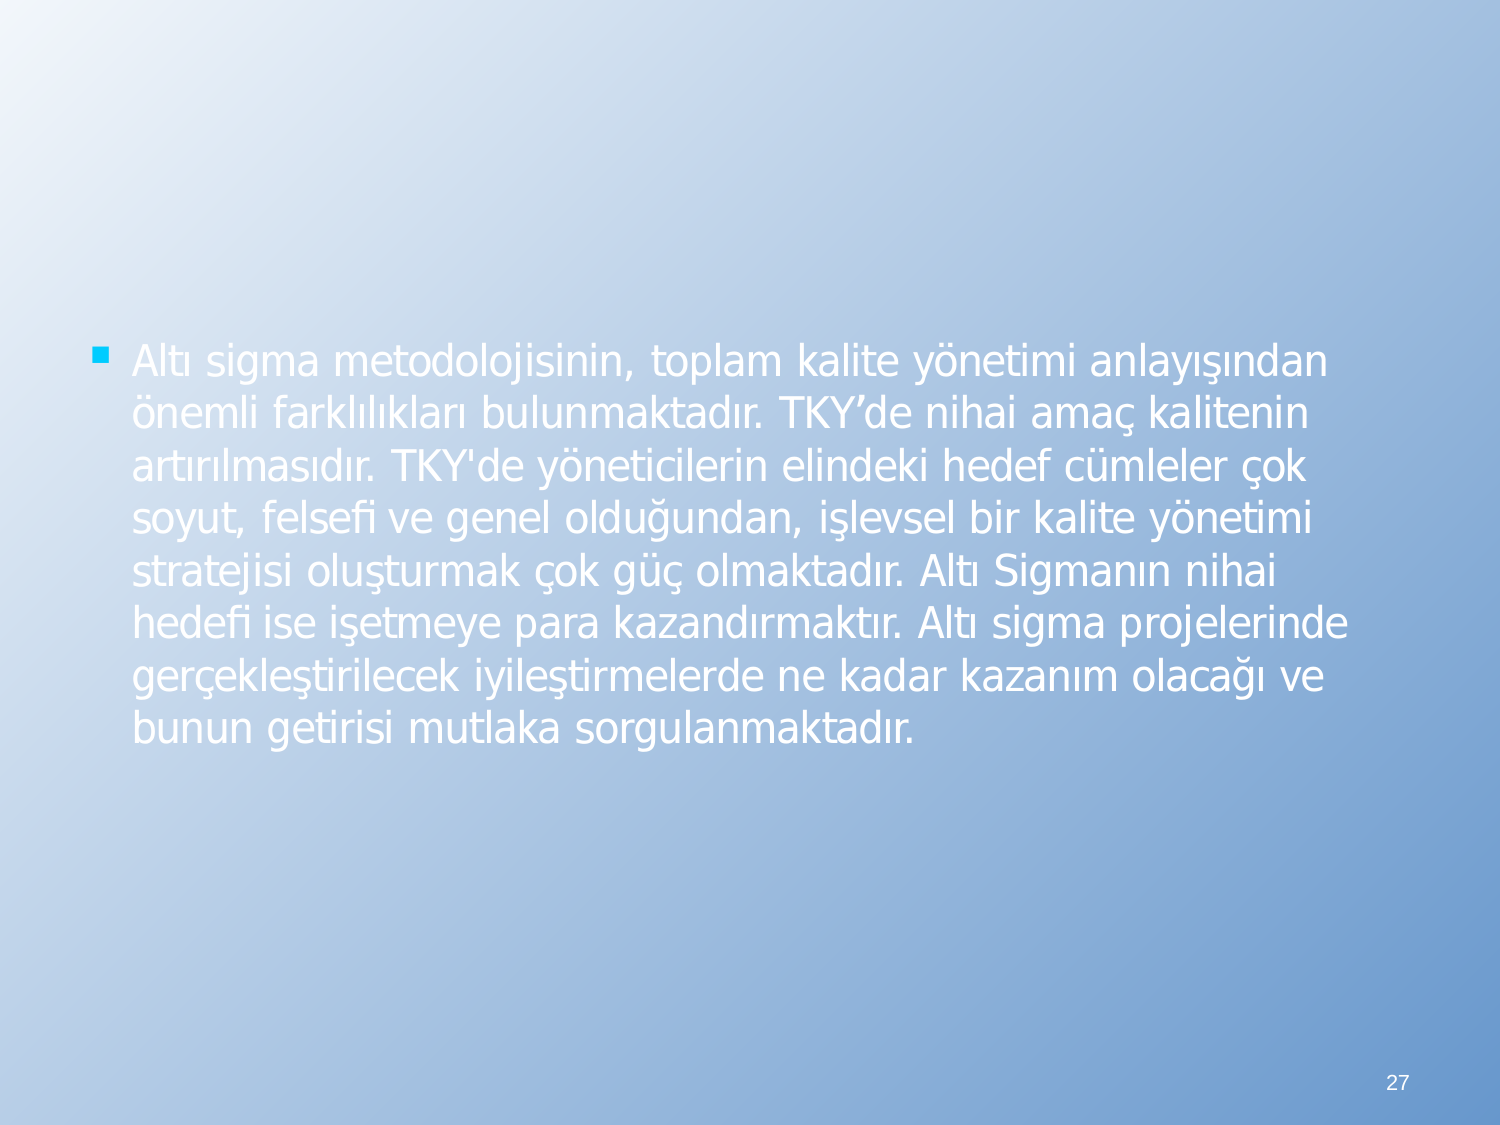

Altı sigma metodolojisinin, toplam kalite yönetimi anlayışından önemli farklılıkları bulunmaktadır. TKY’de nihai amaç kalitenin artırılmasıdır. TKY'de yöneticilerin elindeki hedef cümleler çok soyut, felsefi ve genel olduğundan, işlevsel bir kalite yönetimi stratejisi oluşturmak çok güç olmaktadır. Altı Sigmanın nihai hedefi ise işetmeye para kazandırmaktır. Altı sigma projelerinde gerçekleştirilecek iyileştirmelerde ne kadar kazanım olacağı ve bunun getirisi mutlaka sorgulanmaktadır.
27